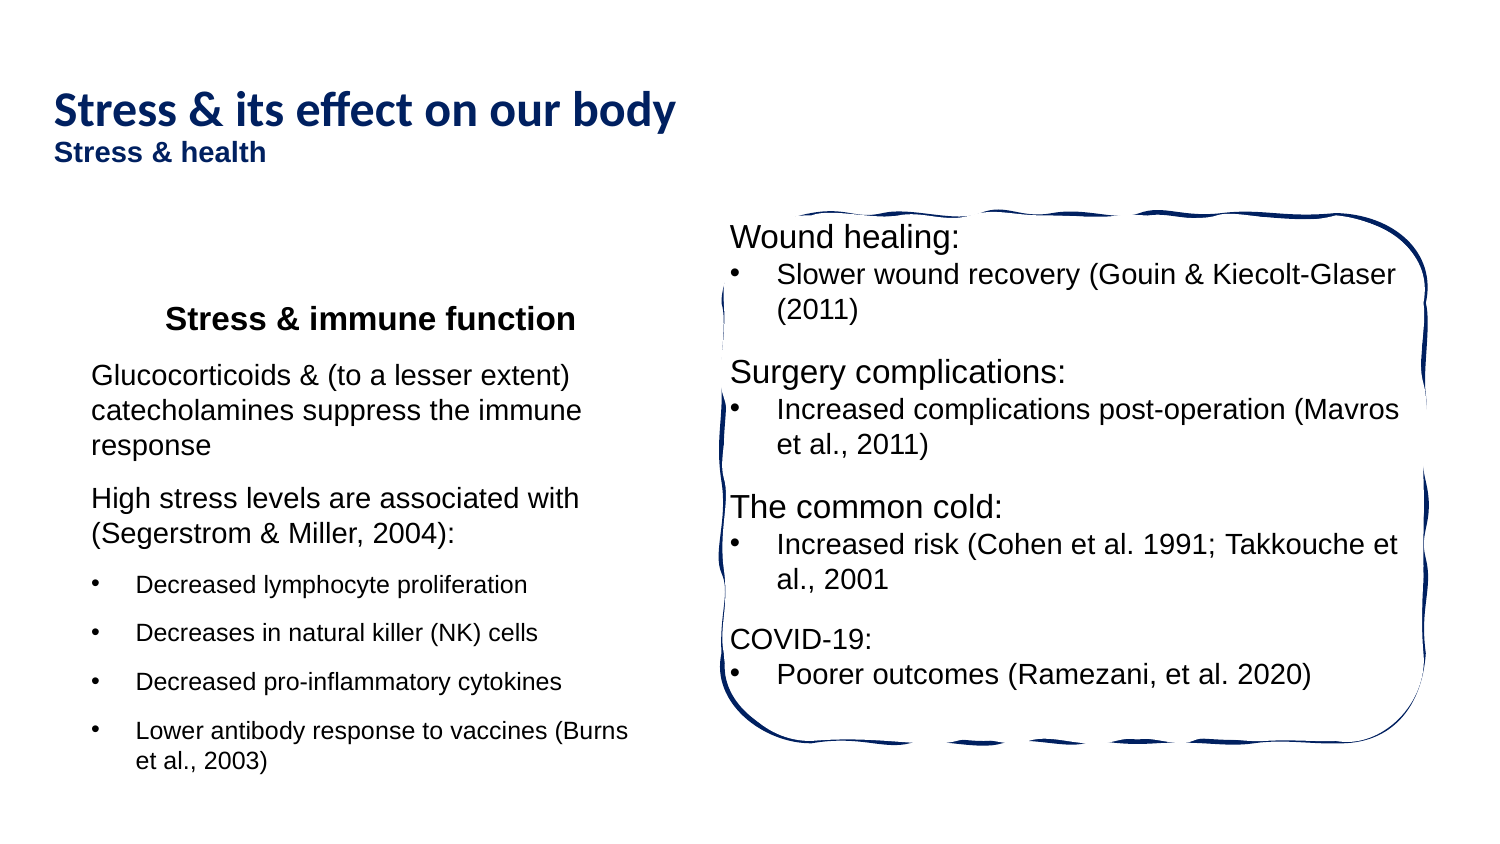

Stress & its effect on our body
Stress & health
Wound healing:
Slower wound recovery (Gouin & Kiecolt-Glaser (2011)
Surgery complications:
Increased complications post-operation (Mavros et al., 2011)
The common cold:
Increased risk (Cohen et al. 1991; Takkouche et al., 2001
COVID-19:
Poorer outcomes (Ramezani, et al. 2020)
Stress & immune function
Glucocorticoids & (to a lesser extent) catecholamines suppress the immune response
High stress levels are associated with (Segerstrom & Miller, 2004):
Decreased lymphocyte proliferation
Decreases in natural killer (NK) cells
Decreased pro-inflammatory cytokines
Lower antibody response to vaccines (Burns et al., 2003)